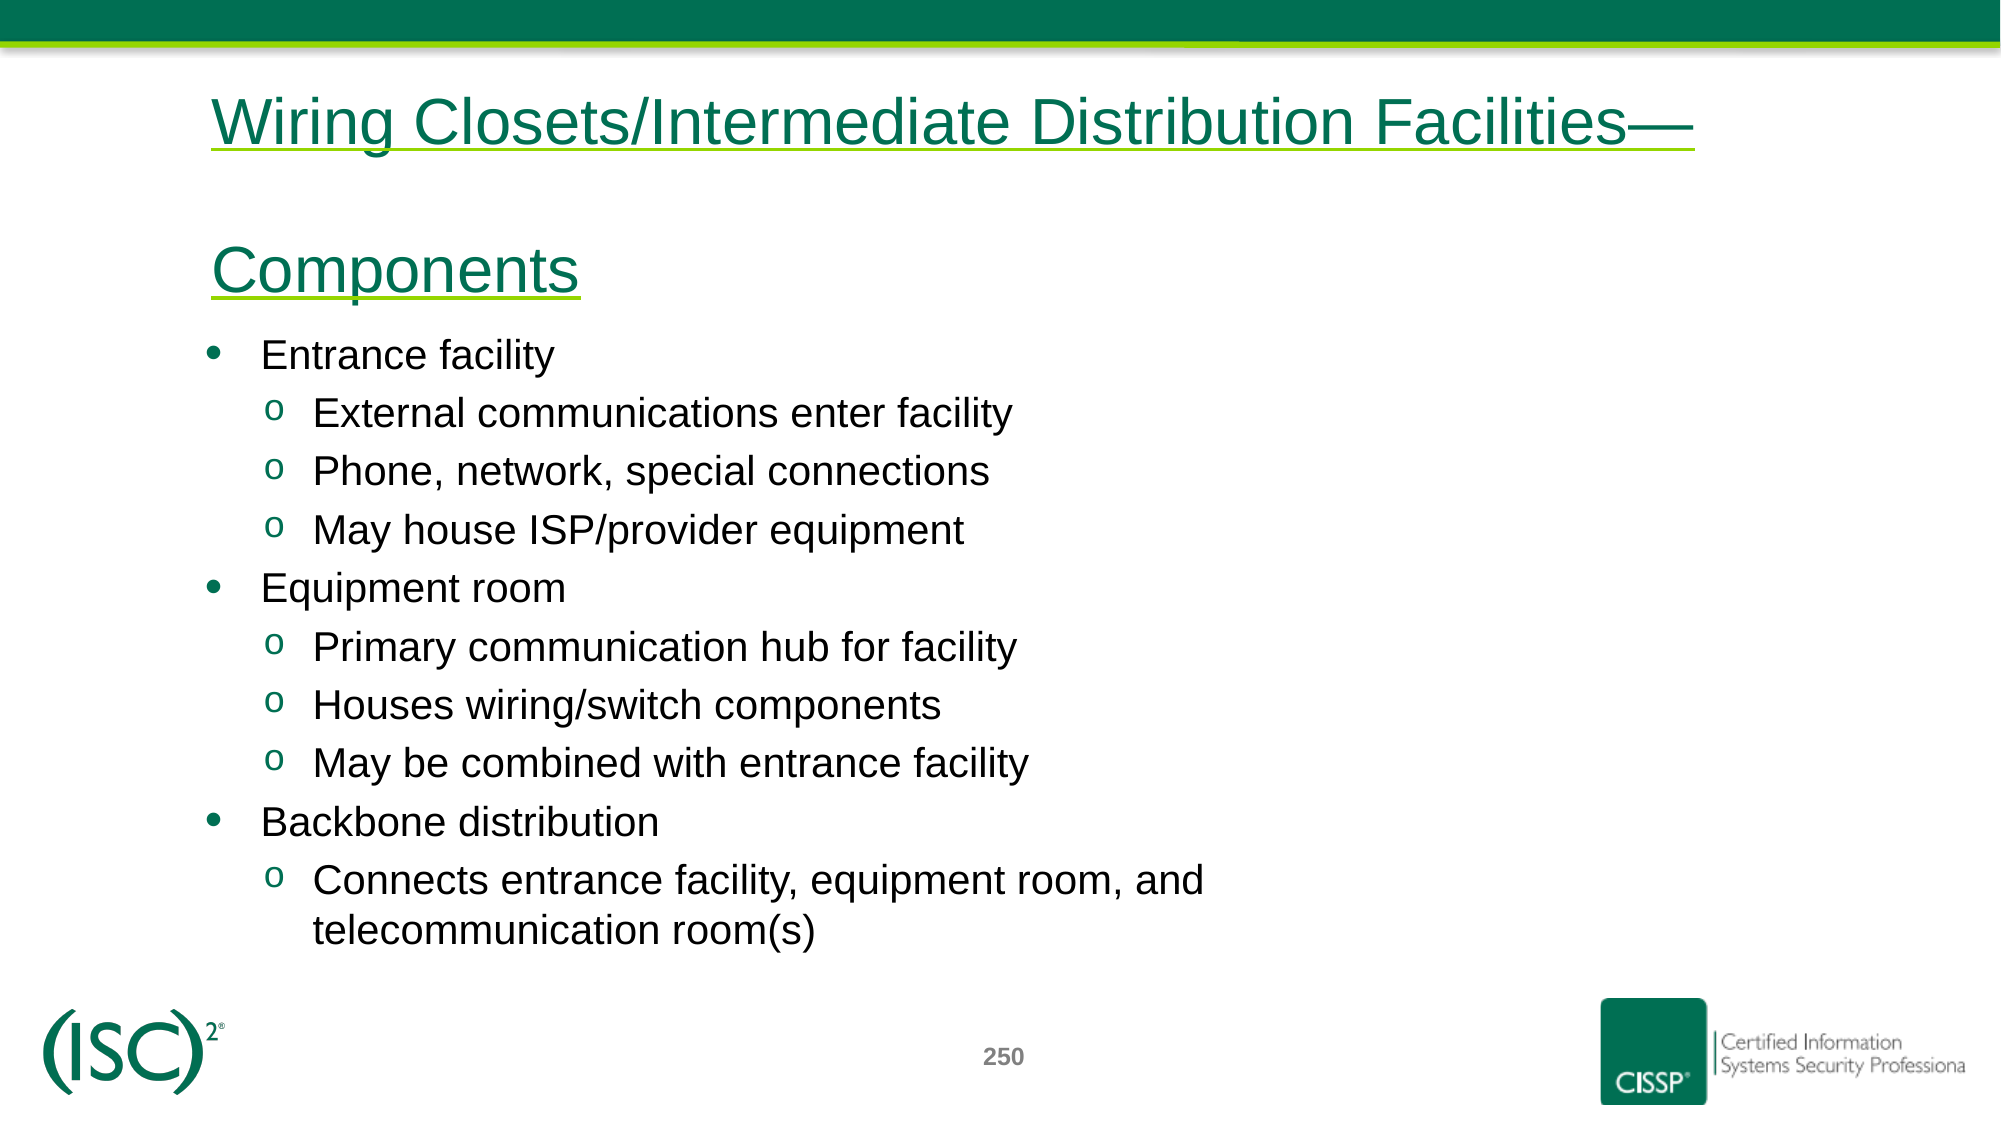

# Wiring Closets/Intermediate Distribution Facilities—Components
Entrance facility
External communications enter facility
Phone, network, special connections
May house ISP/provider equipment
Equipment room
Primary communication hub for facility
Houses wiring/switch components
May be combined with entrance facility
Backbone distribution
Connects entrance facility, equipment room, and telecommunication room(s)